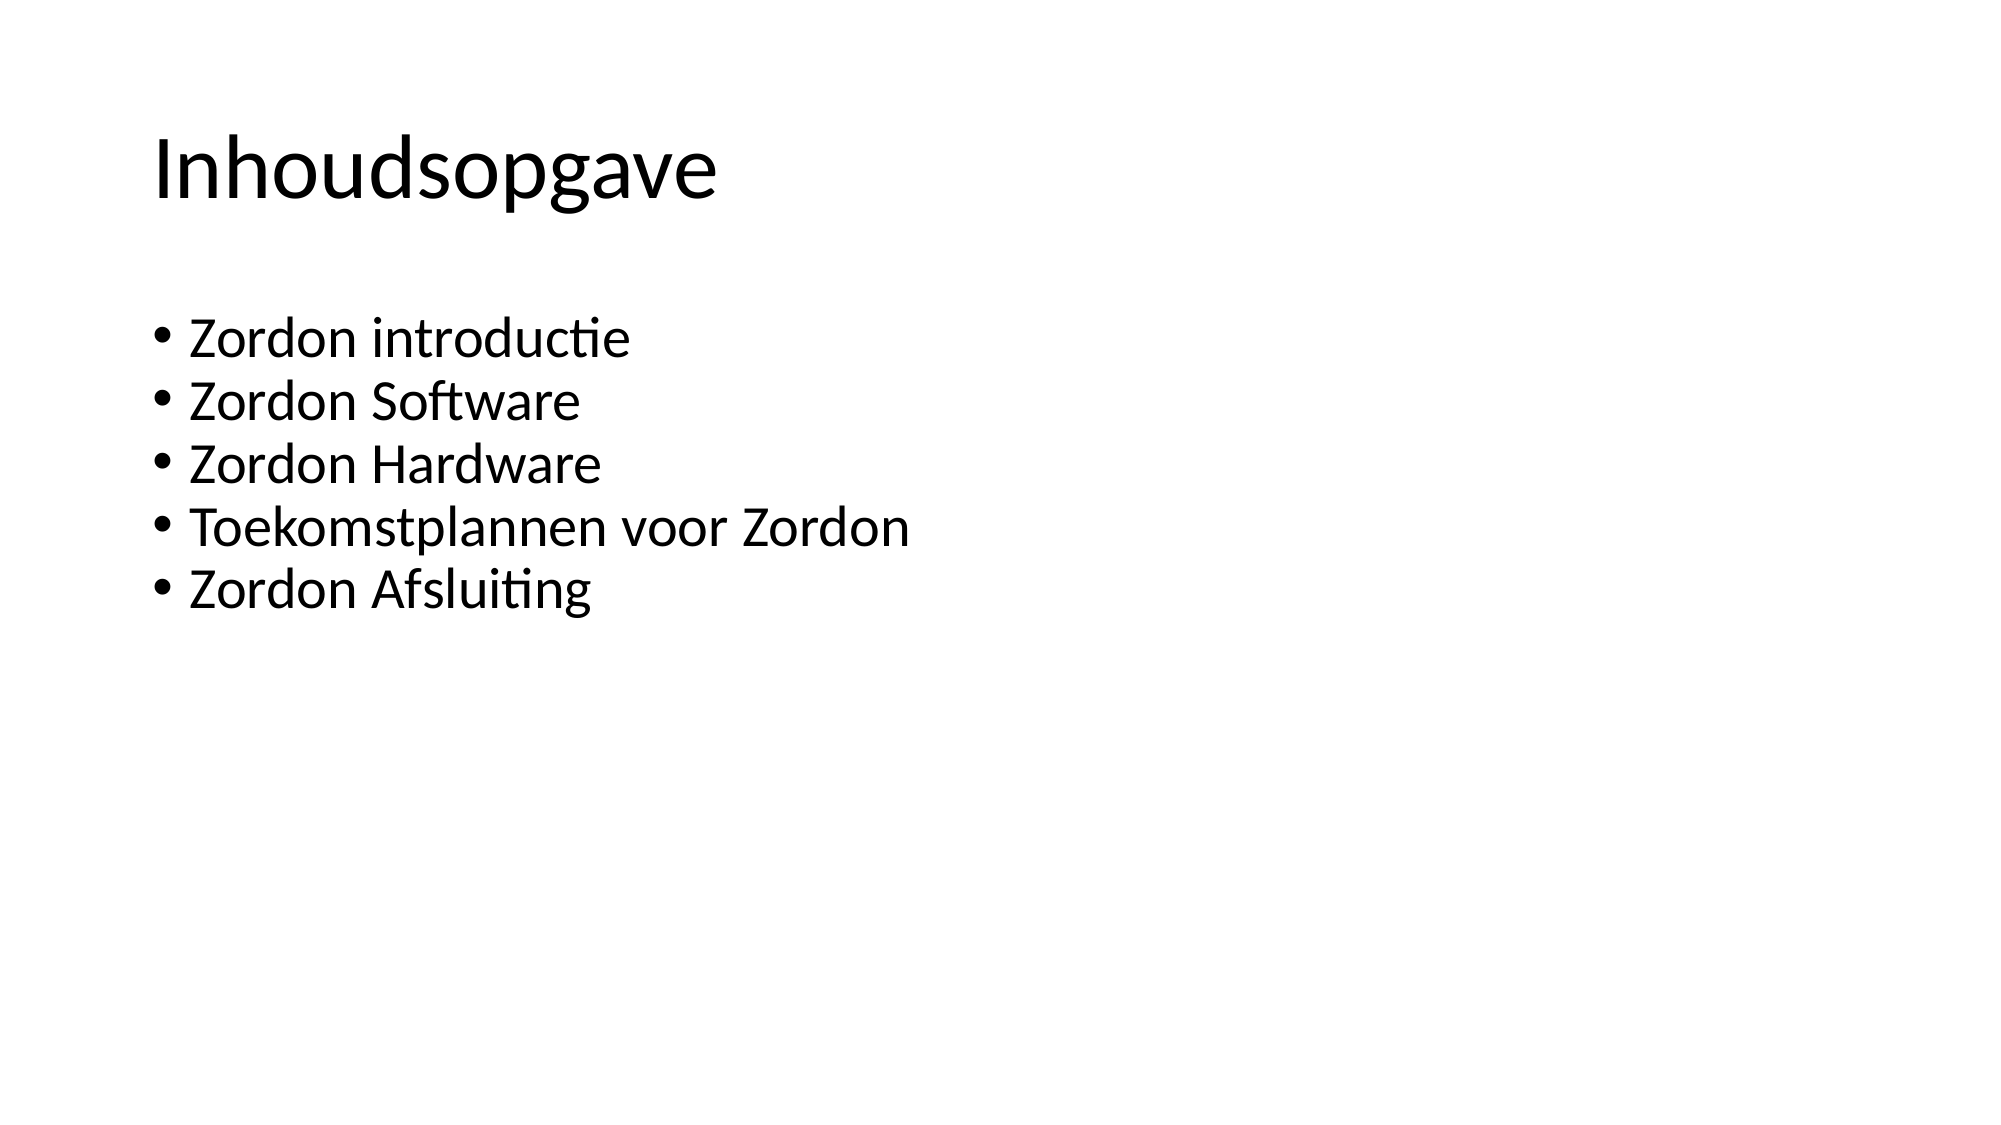

Inhoudsopgave
Zordon introductie
Zordon Software
Zordon Hardware
Toekomstplannen voor Zordon
Zordon Afsluiting